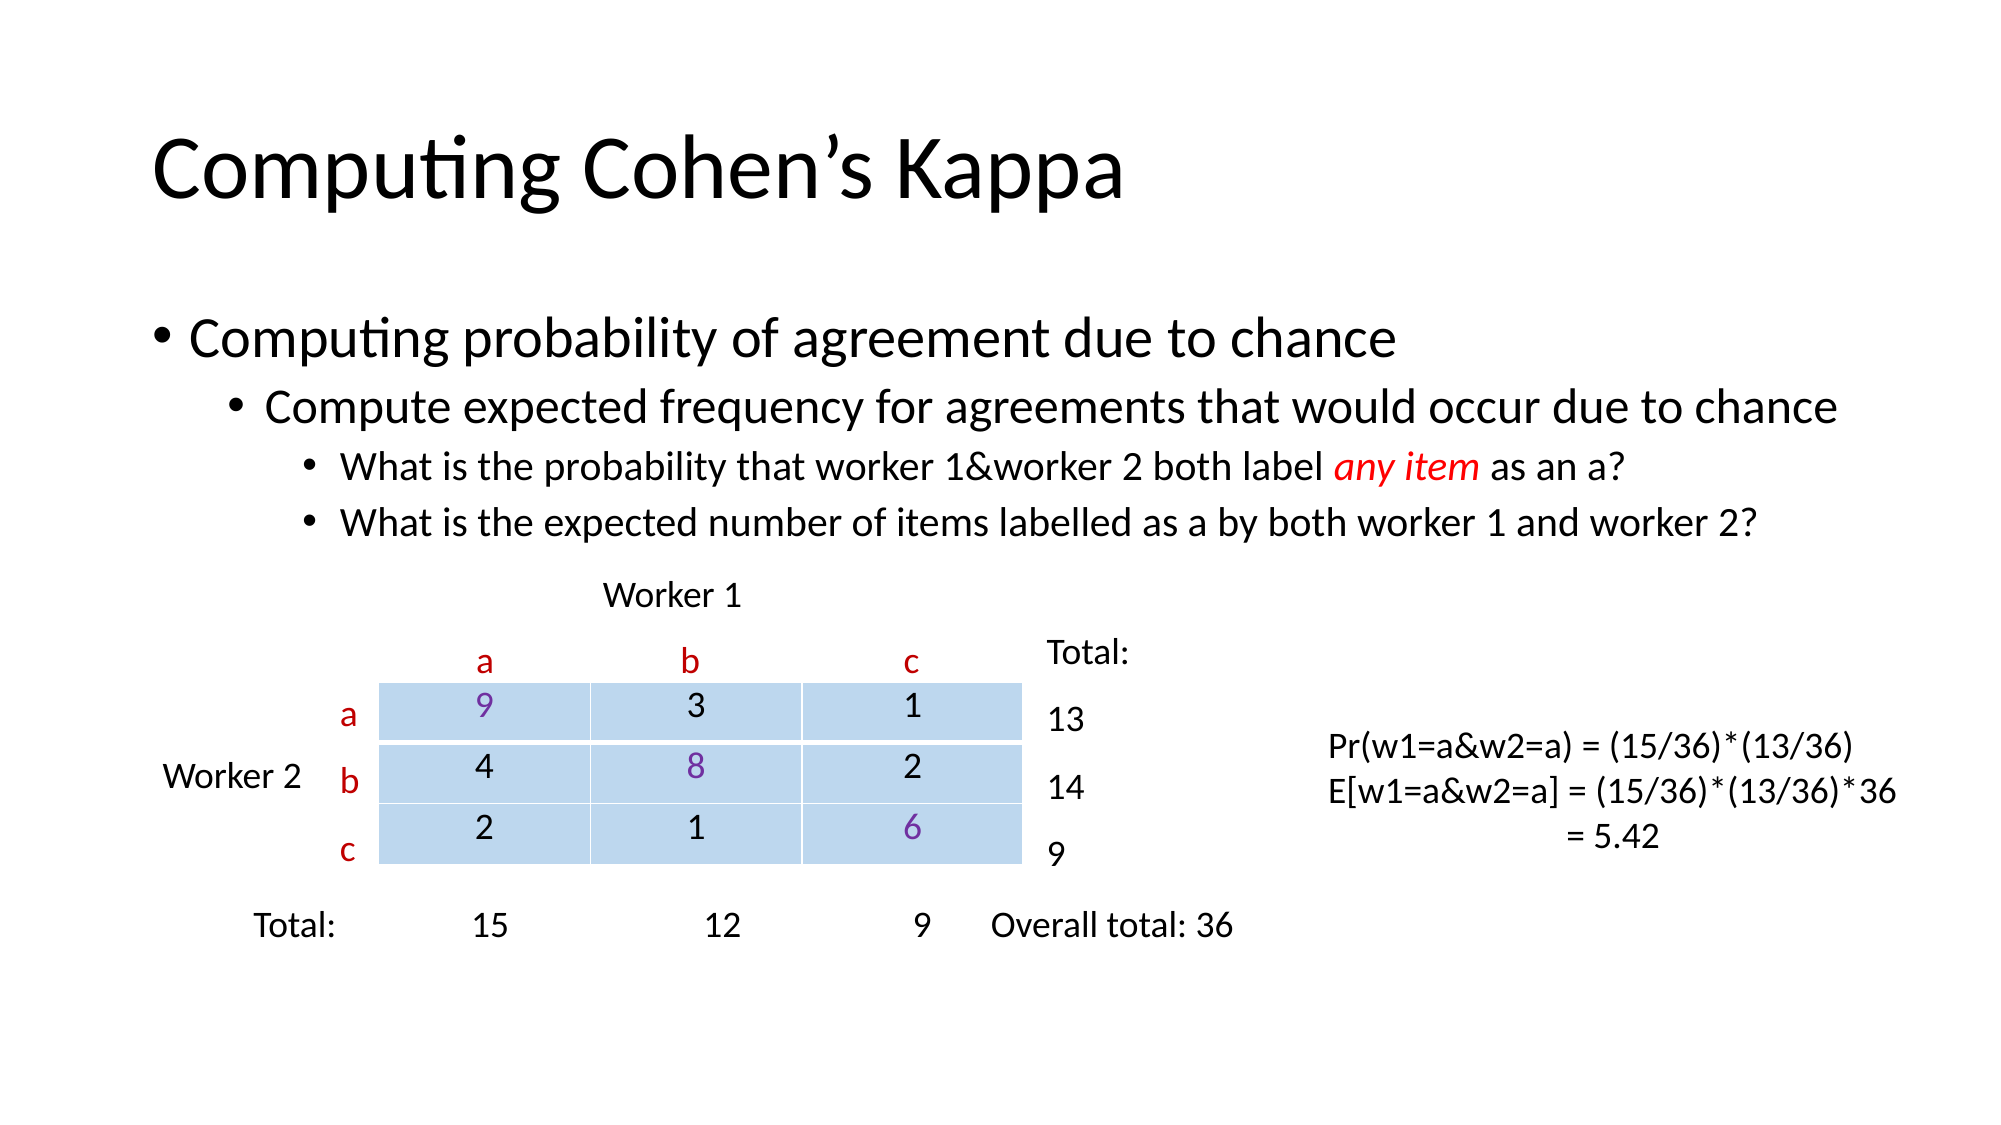

# Computing Cohen’s Kappa
Computing probability of agreement due to chance
Compute expected frequency for agreements that would occur due to chance
What is the probability that worker 1&worker 2 both label any item as an a?
What is the expected number of items labelled as a by both worker 1 and worker 2?

Worker 1
Total:
13
14
9

a                      b                        c
a
b
c
| 9 | 3 | 1 |
| --- | --- | --- |
| 4 | 8 | 2 |
| 2 | 1 | 6 |
Pr(w1=a&w2=a) = (15/36)*(13/36)
E[w1=a&w2=a] = (15/36)*(13/36)*36
                            = 5.42
Worker 2
Total: 	        15		12	       9       Overall total: 36